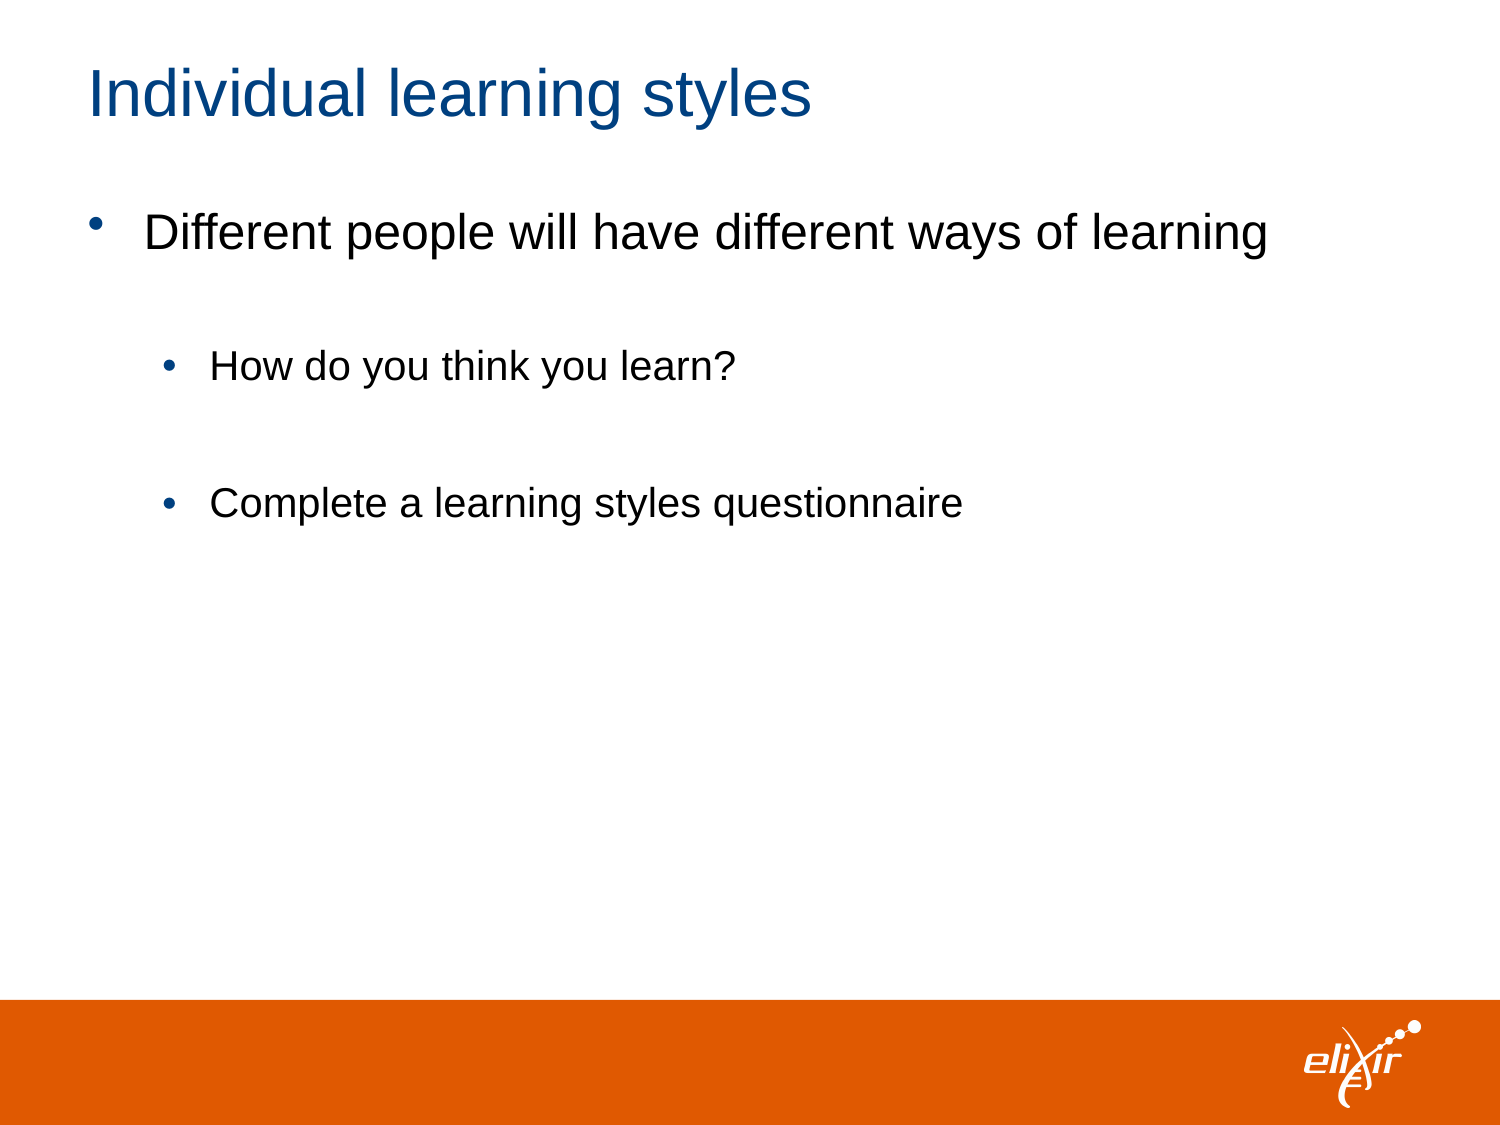

# Individual learning styles
Different people will have different ways of learning

How do you think you learn?

Complete a learning styles questionnaire